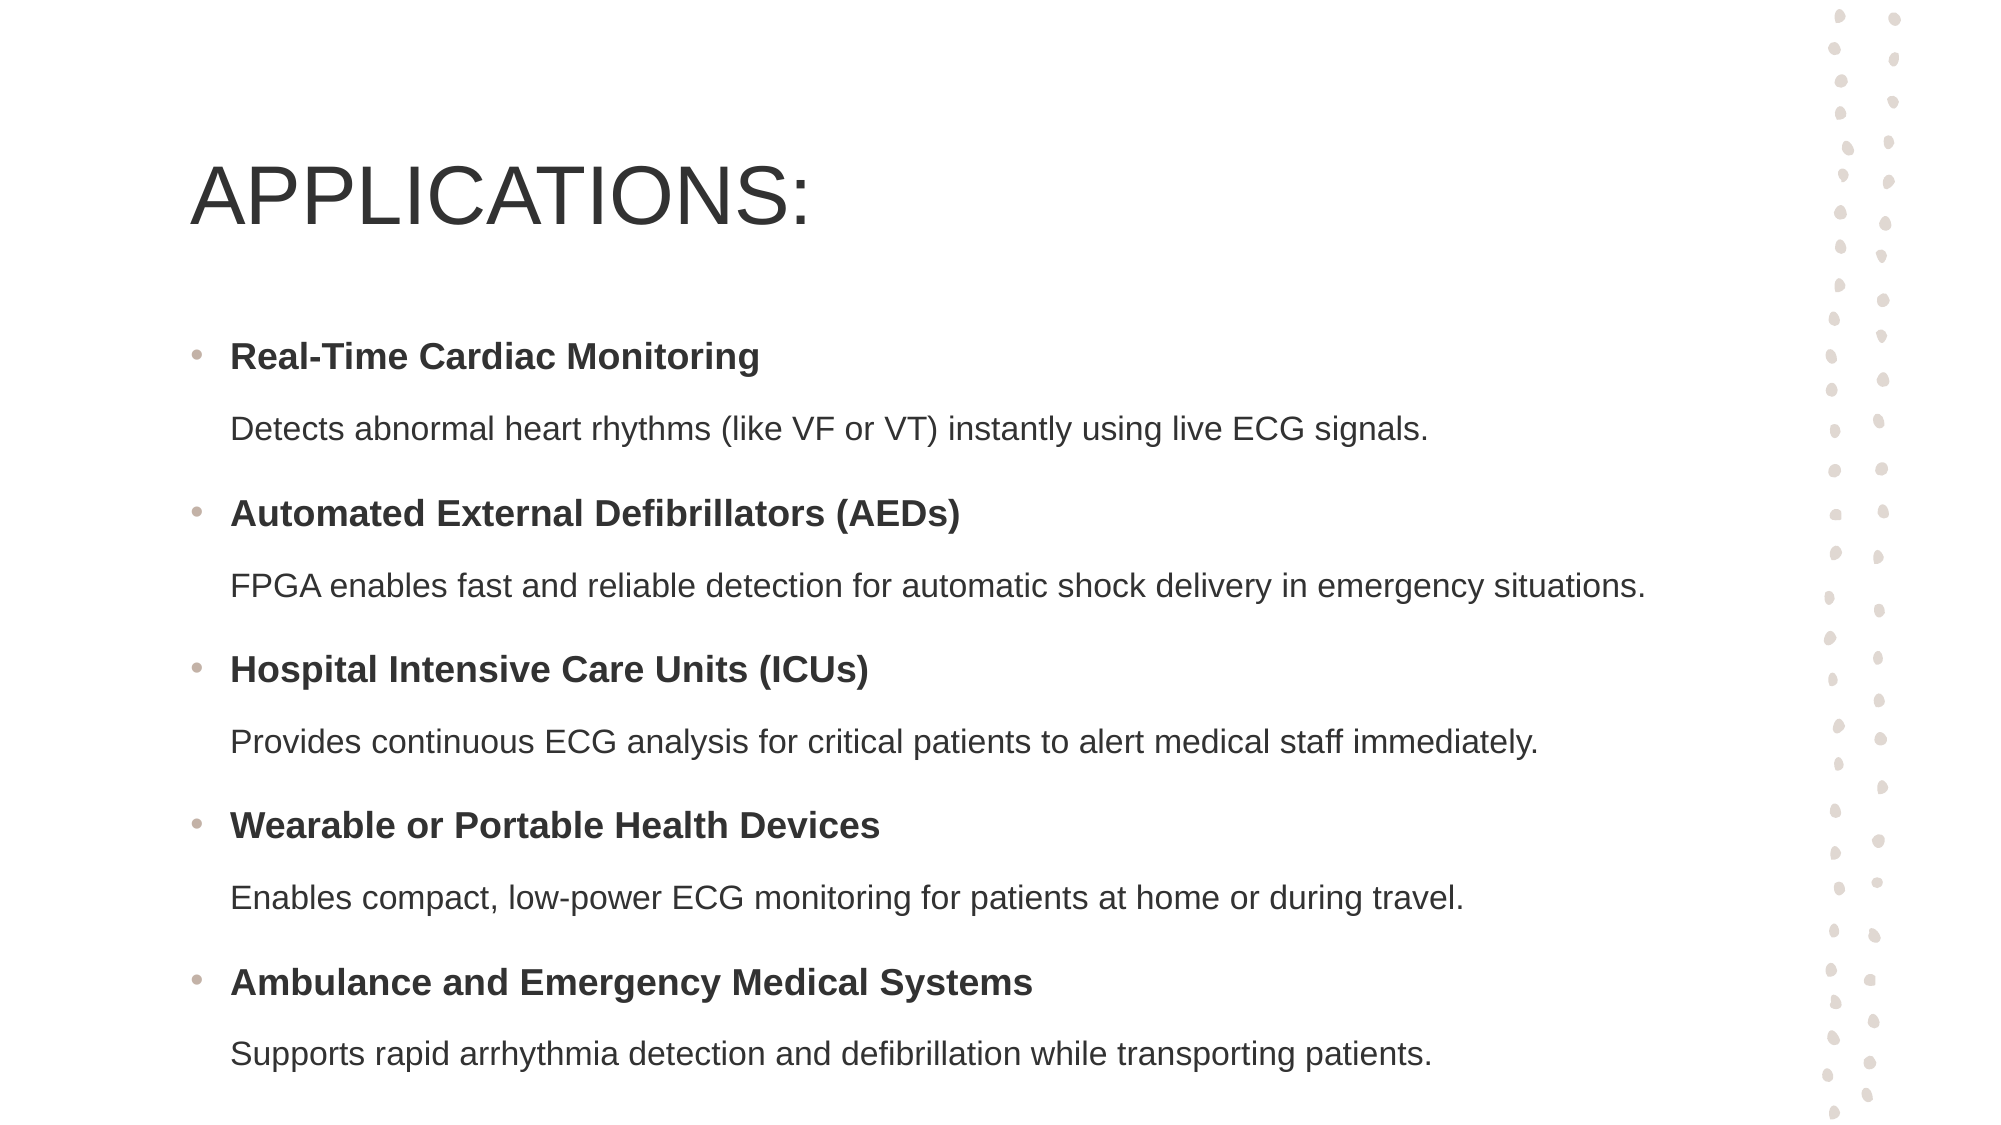

# APPLICATIONS:
Real-Time Cardiac Monitoring
Detects abnormal heart rhythms (like VF or VT) instantly using live ECG signals.
Automated External Defibrillators (AEDs)
FPGA enables fast and reliable detection for automatic shock delivery in emergency situations.
Hospital Intensive Care Units (ICUs)
Provides continuous ECG analysis for critical patients to alert medical staff immediately.
Wearable or Portable Health Devices
Enables compact, low-power ECG monitoring for patients at home or during travel.
Ambulance and Emergency Medical Systems
Supports rapid arrhythmia detection and defibrillation while transporting patients.